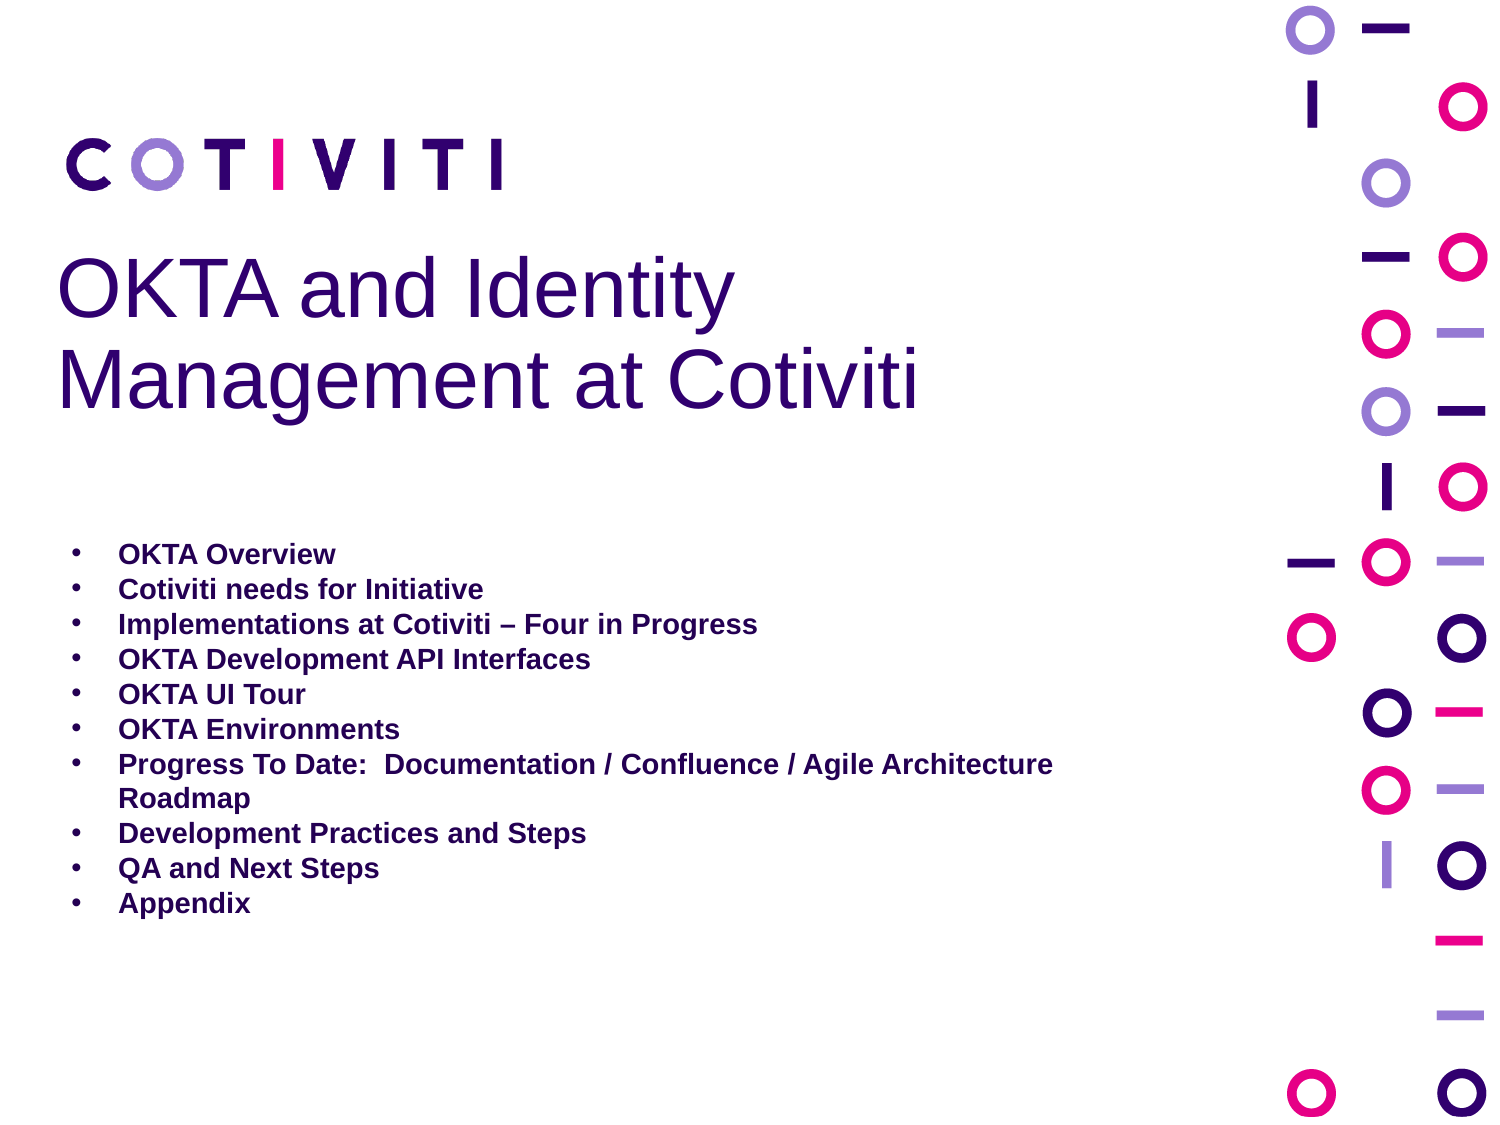

# OKTA and Identity Management at Cotiviti

OKTA Overview
Cotiviti needs for Initiative
Implementations at Cotiviti – Four in Progress
OKTA Development API Interfaces
OKTA UI Tour
OKTA Environments
Progress To Date:  Documentation / Confluence / Agile Architecture Roadmap
Development Practices and Steps
QA and Next Steps
Appendix